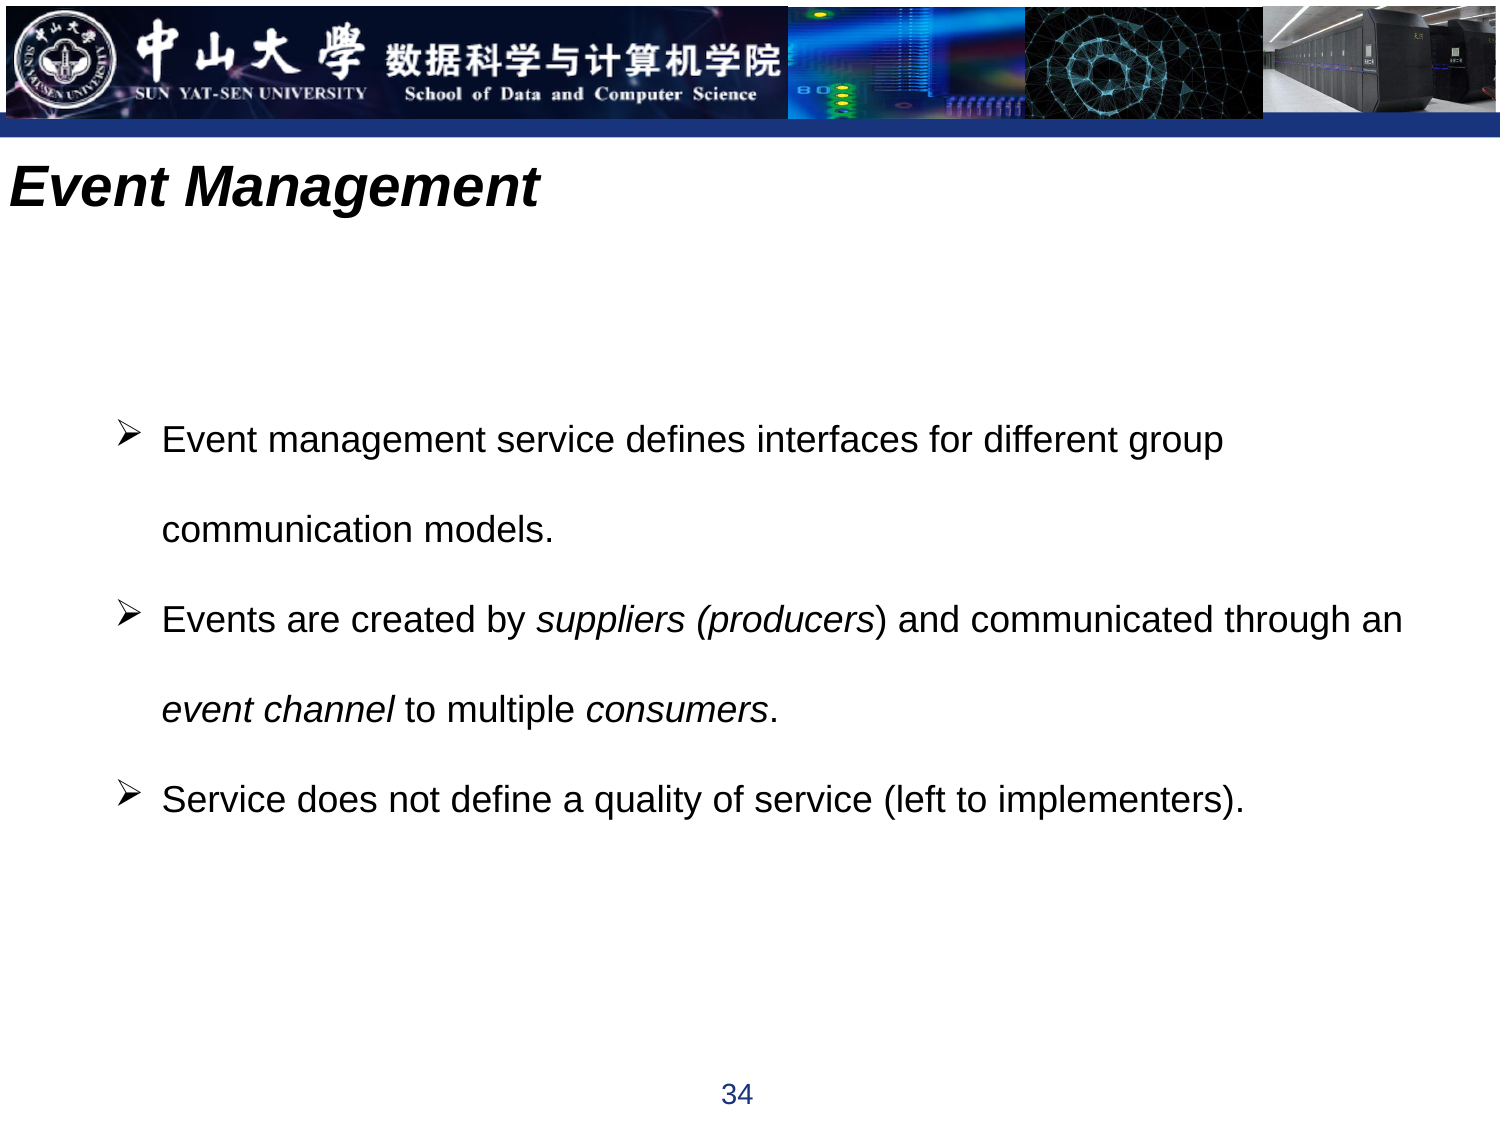

Event Management
Event management service defines interfaces for different group communication models.
Events are created by suppliers (producers) and communicated through an event channel to multiple consumers.
Service does not define a quality of service (left to implementers).
34